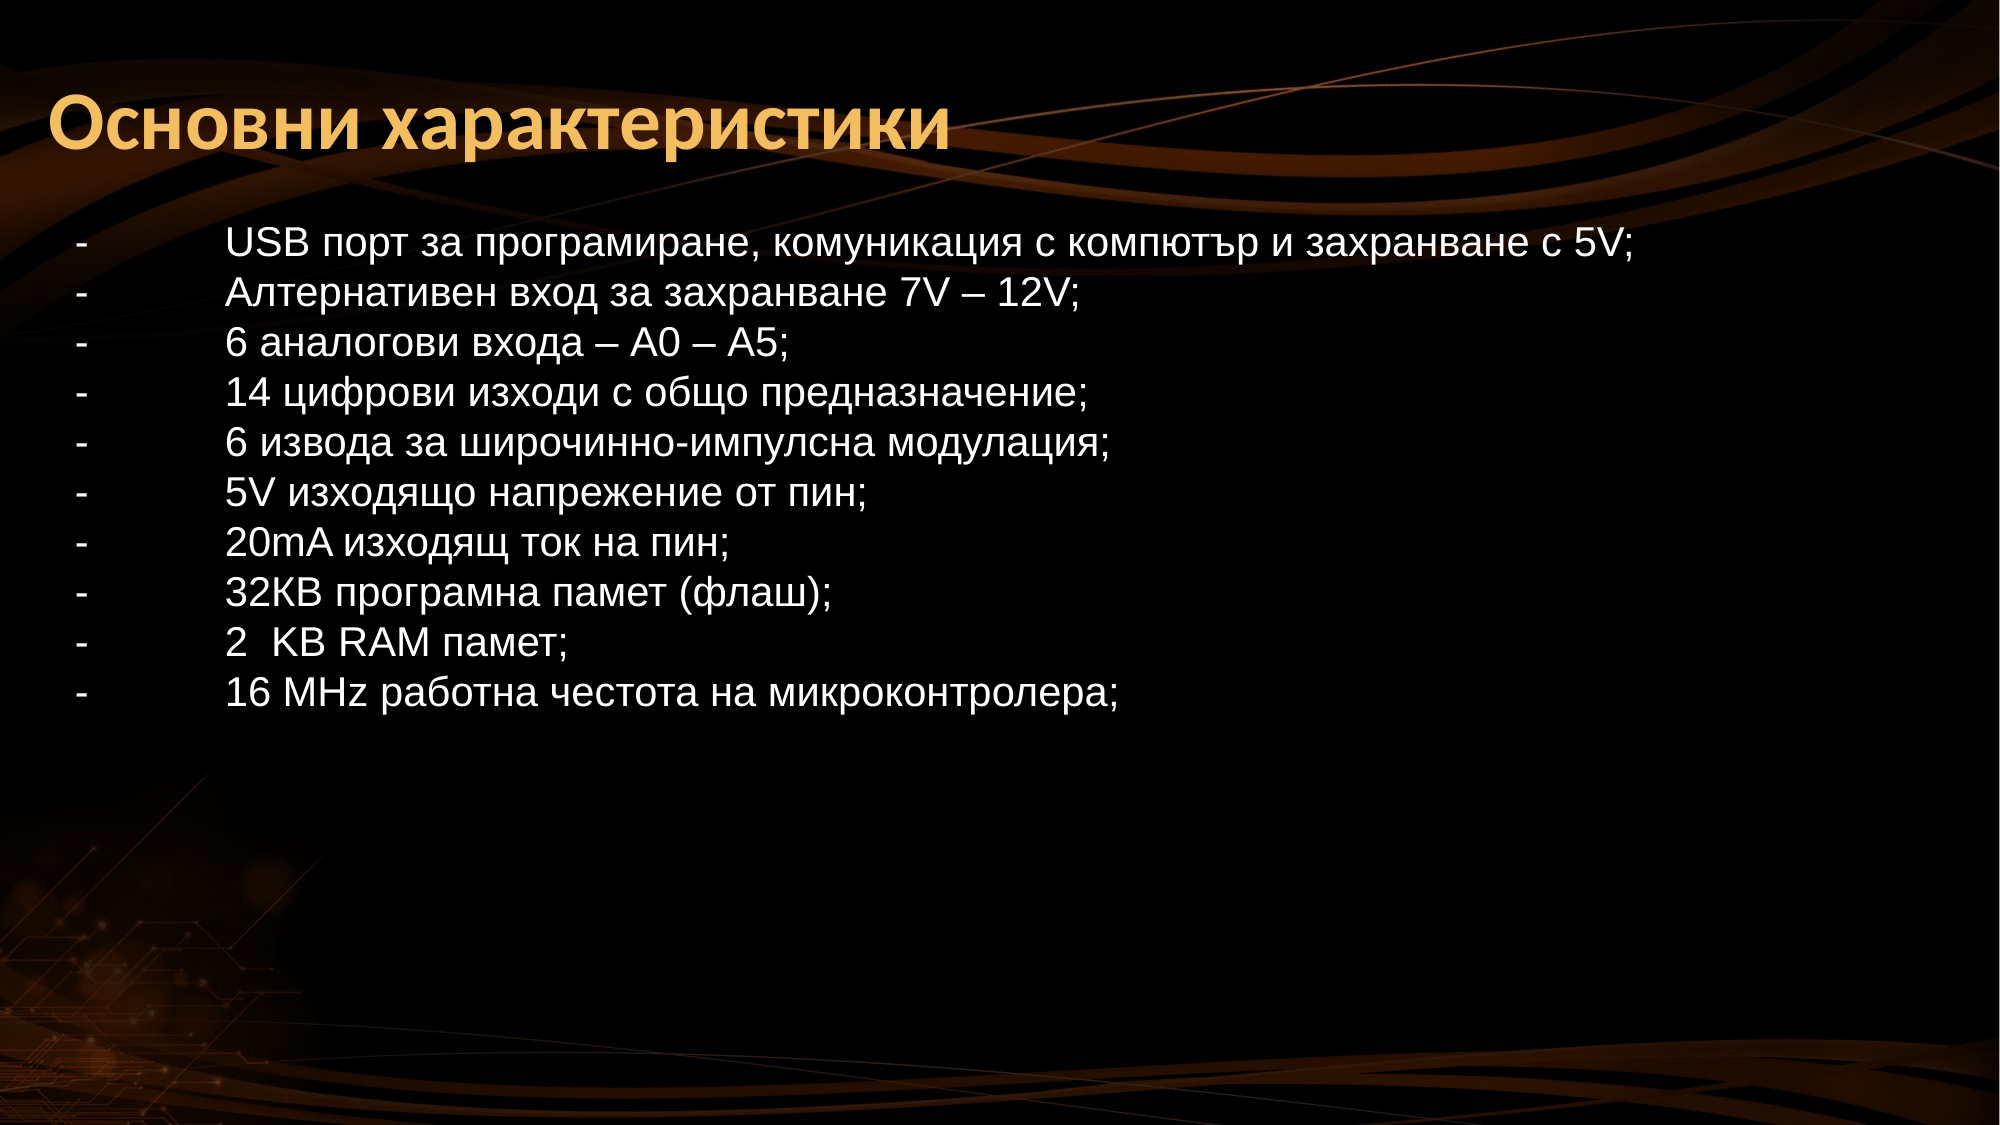

Основни характеристики

-	USB порт за програмиране, комуникация с компютър и захранване с 5V;
-	Алтернативен вход за захранване 7V – 12V;
-	6 аналогови входа – А0 – А5;
-	14 цифрови изходи с общо предназначение;
-	6 извода за широчинно-импулсна модулация;
-	5V изходящо напрежение от пин;
-	20mA изходящ ток на пин;
-	32КB програмна памет (флаш);
-	2  KB RAM памет;
-	16 MHz работна честота на микроконтролера;